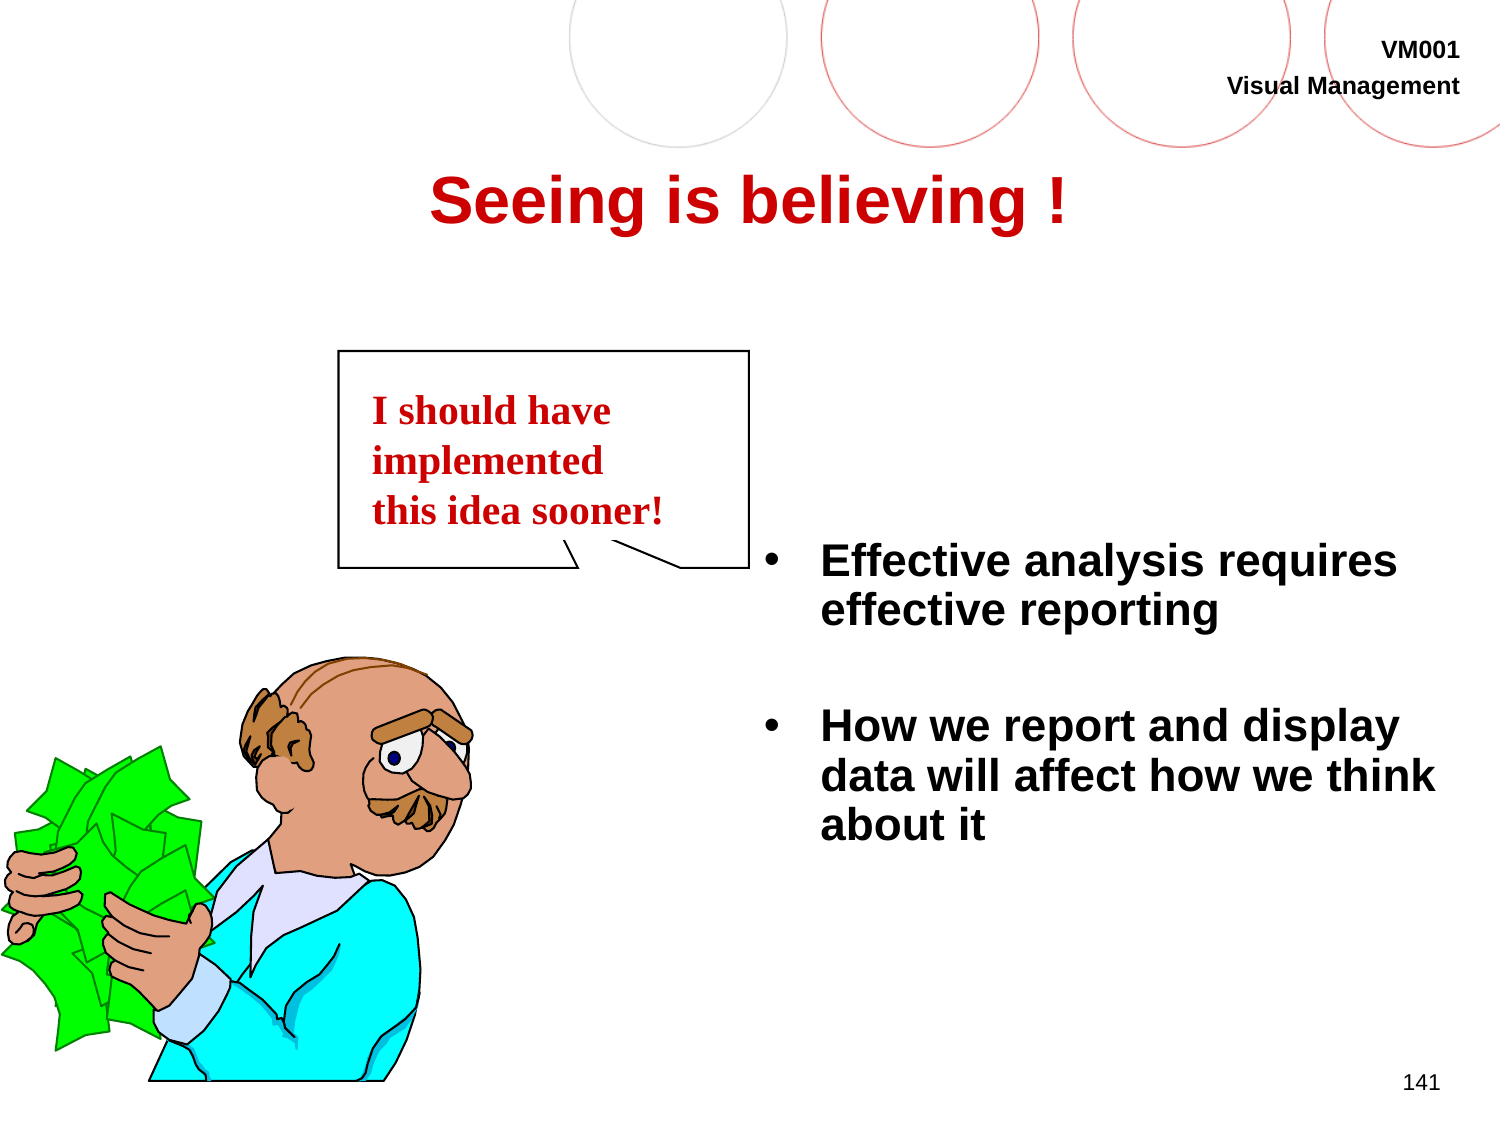

# Seeing is believing !

I should have
implemented
this idea sooner!
Effective analysis requires effective reporting
How we report and display data will affect how we think about it